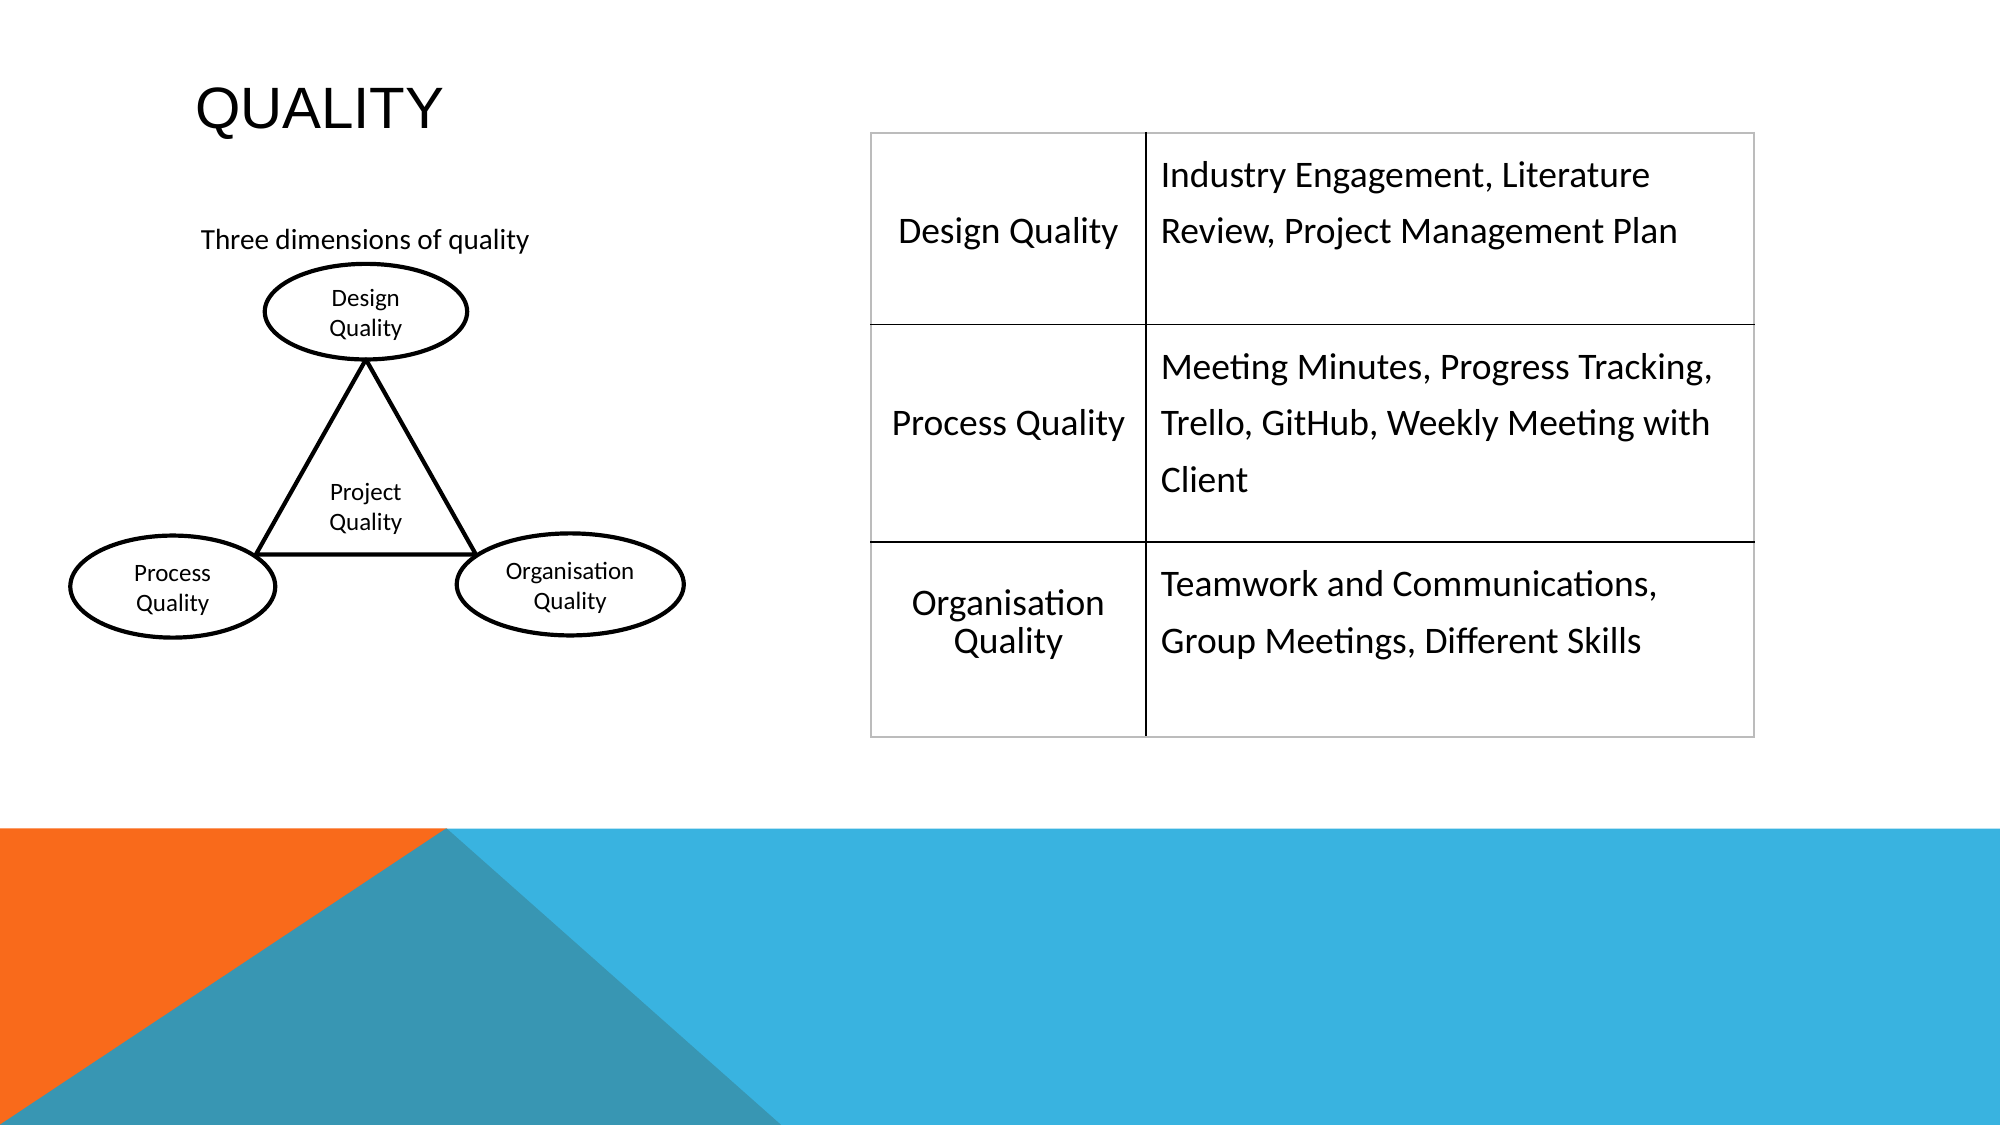

# QUALITY
| Design Quality | Industry Engagement, Literature Review, Project Management Plan |
| --- | --- |
| Process Quality | Meeting Minutes, Progress Tracking, Trello, GitHub, Weekly Meeting with Client |
| Organisation Quality | Teamwork and Communications, Group Meetings, Different Skills |
Three dimensions of quality
Design Quality
Project Quality
Organisation Quality
Process Quality